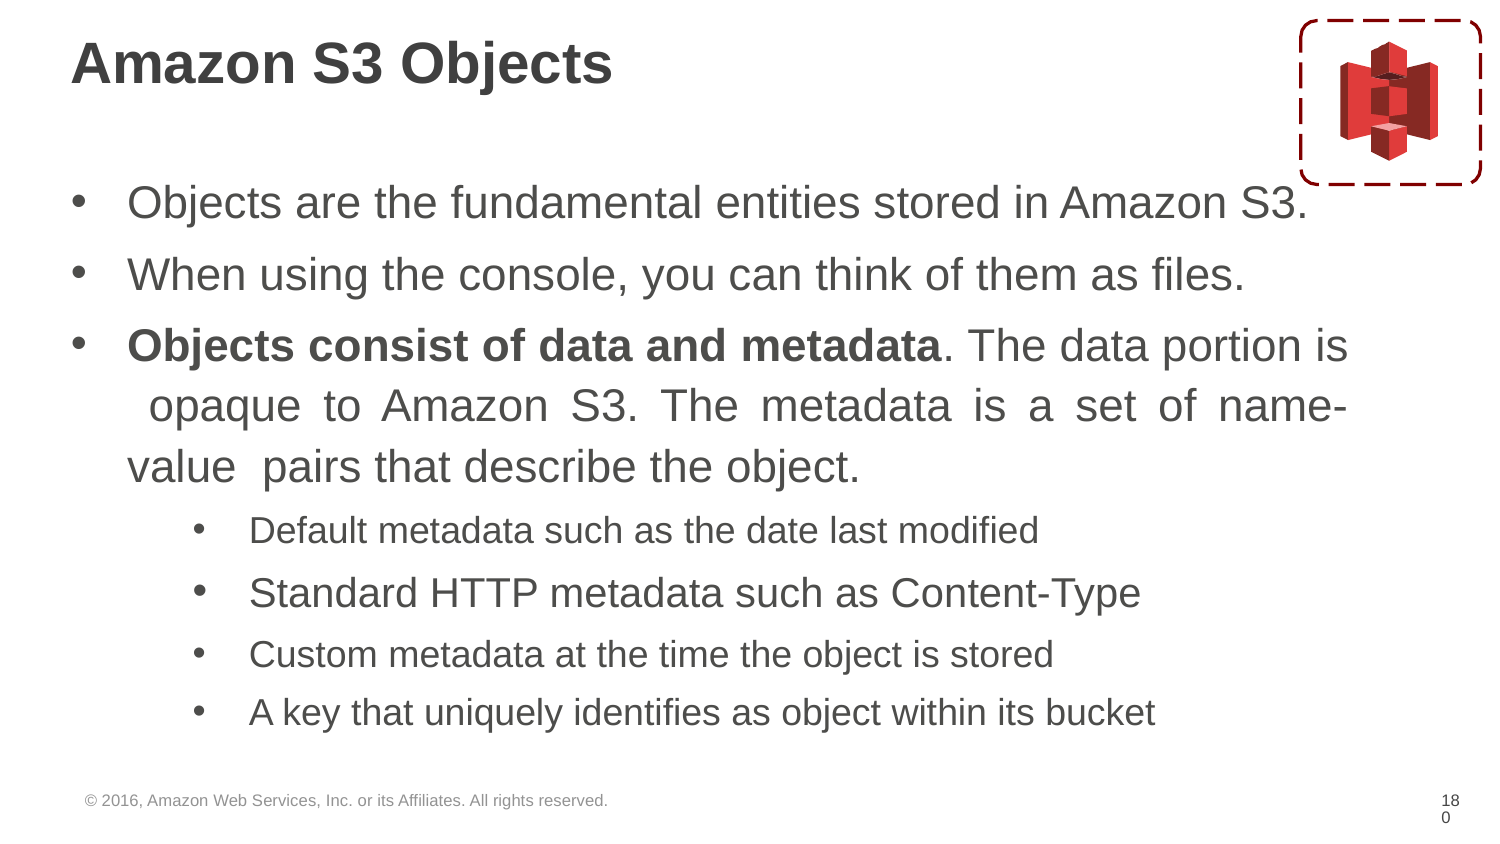

# Amazon S3 Objects
Objects are the fundamental entities stored in Amazon S3.
When using the console, you can think of them as files.
Objects consist of data and metadata. The data portion is  opaque to Amazon S3. The metadata is a set of name-value  pairs that describe the object.
Default metadata such as the date last modified
Standard HTTP metadata such as Content-Type
Custom metadata at the time the object is stored
A key that uniquely identifies as object within its bucket
© 2016, Amazon Web Services, Inc. or its Affiliates. All rights reserved.
180